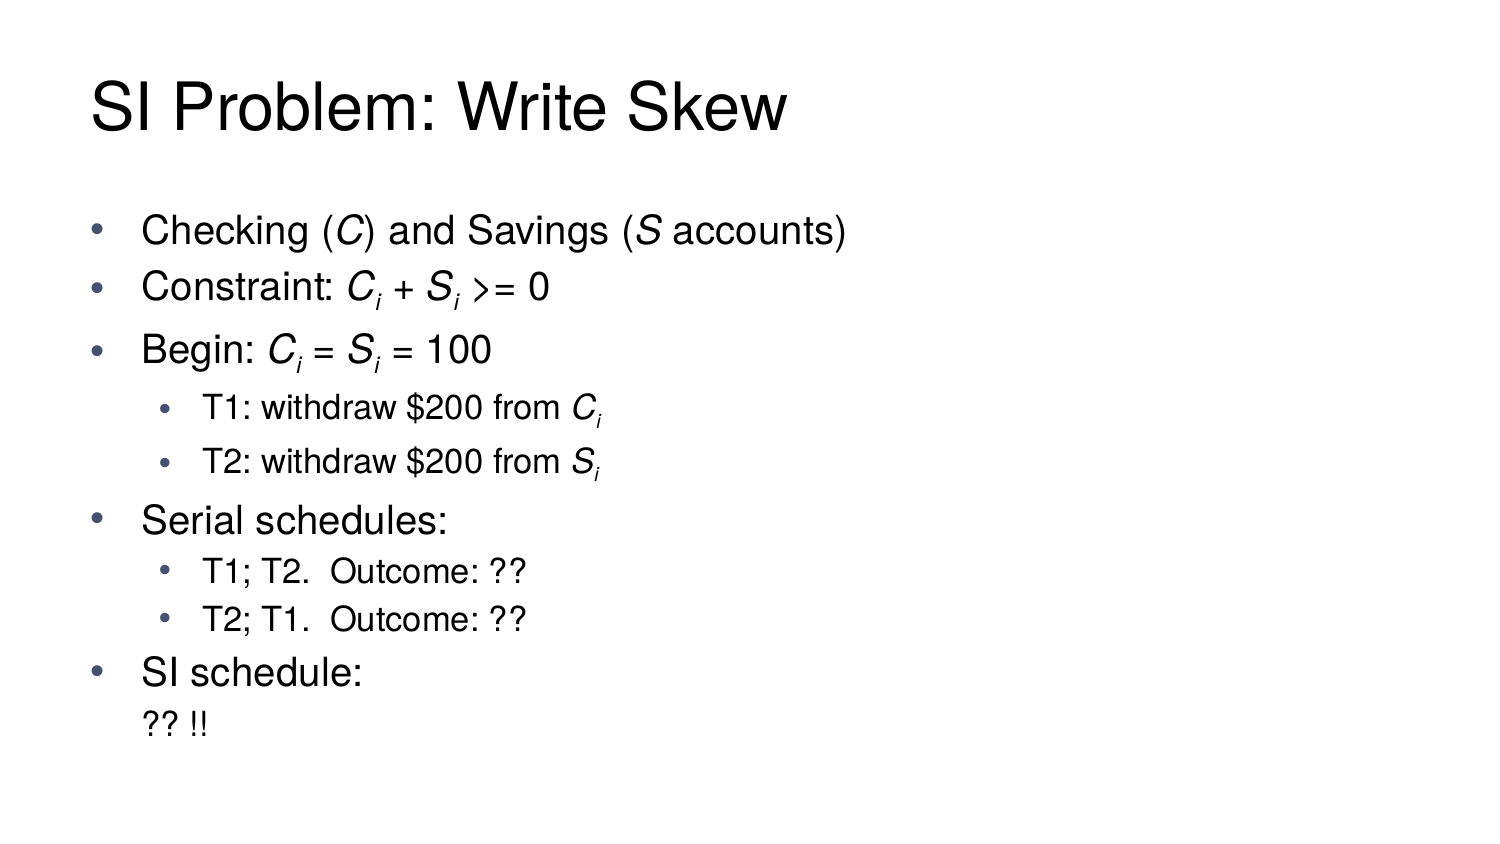

# SI Problem: Write Skew
Checking (C) and Savings (S accounts)
Constraint: Ci + Si >= 0
Begin: Ci = Si = 100
T1: withdraw $200 from Ci
T2: withdraw $200 from Si
Serial schedules:
T1; T2.  Outcome: ??
T2; T1.  Outcome: ??
SI schedule:
?? !!